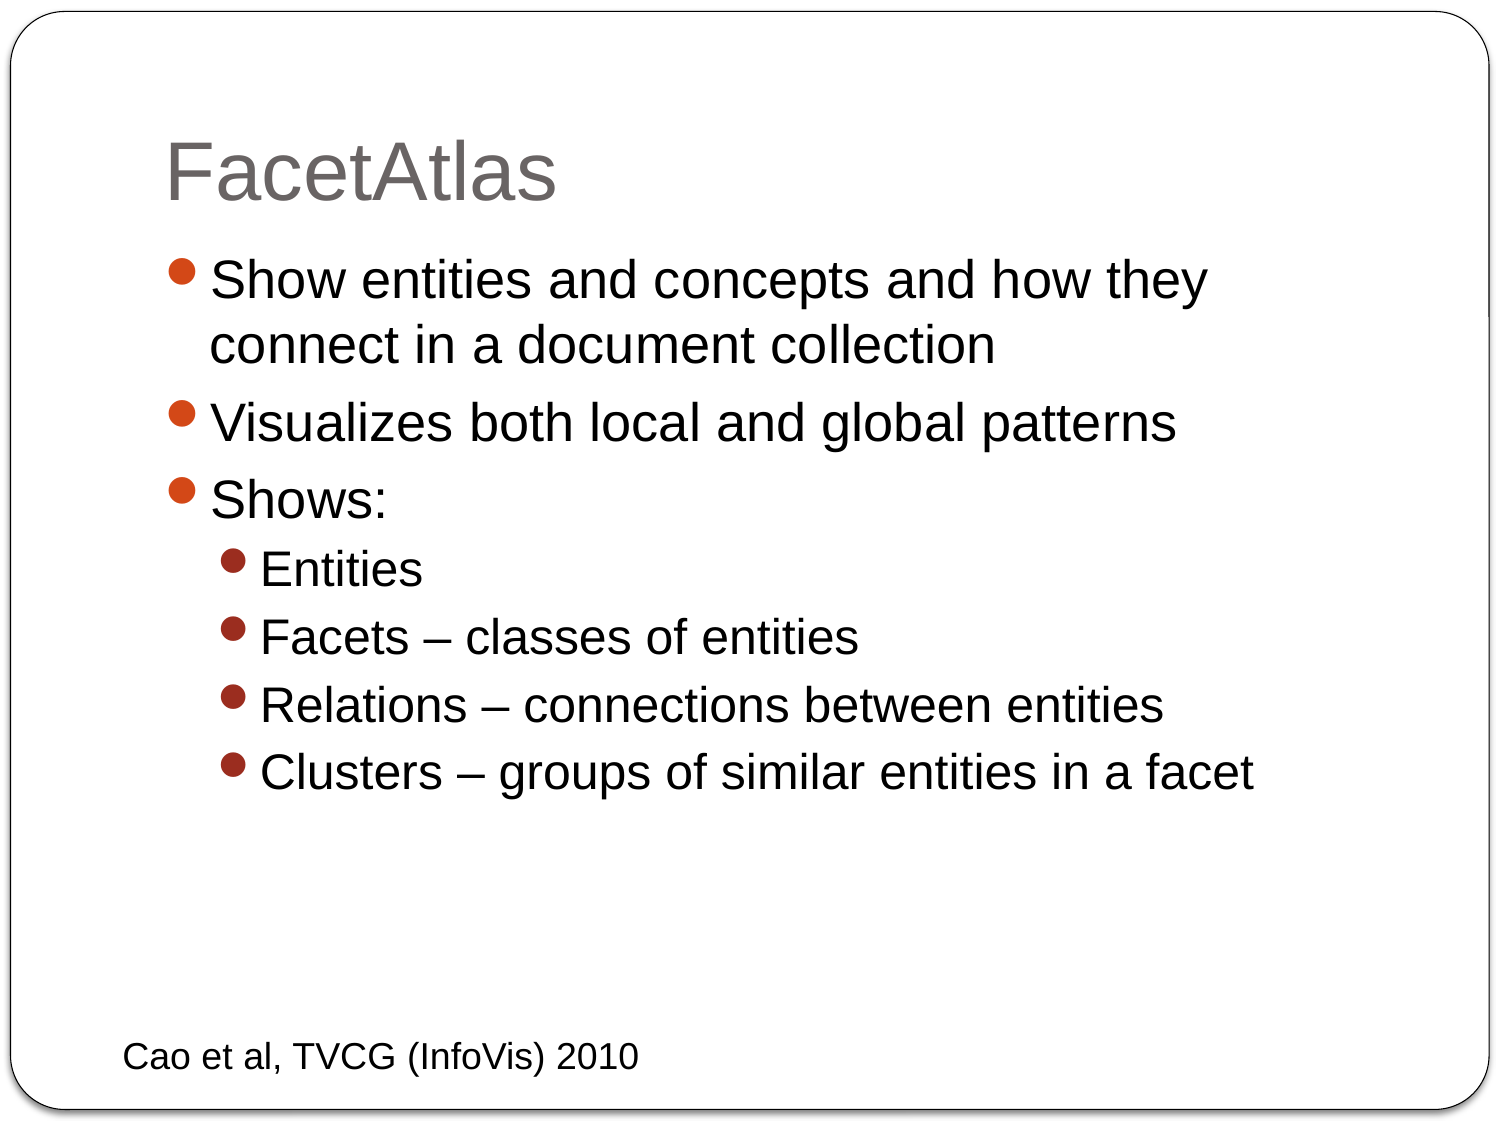

# FacetAtlas
Show entities and concepts and how they connect in a document collection
Visualizes both local and global patterns
Shows:
Entities
Facets – classes of entities
Relations – connections between entities
Clusters – groups of similar entities in a facet
Cao et al, TVCG (InfoVis) 2010